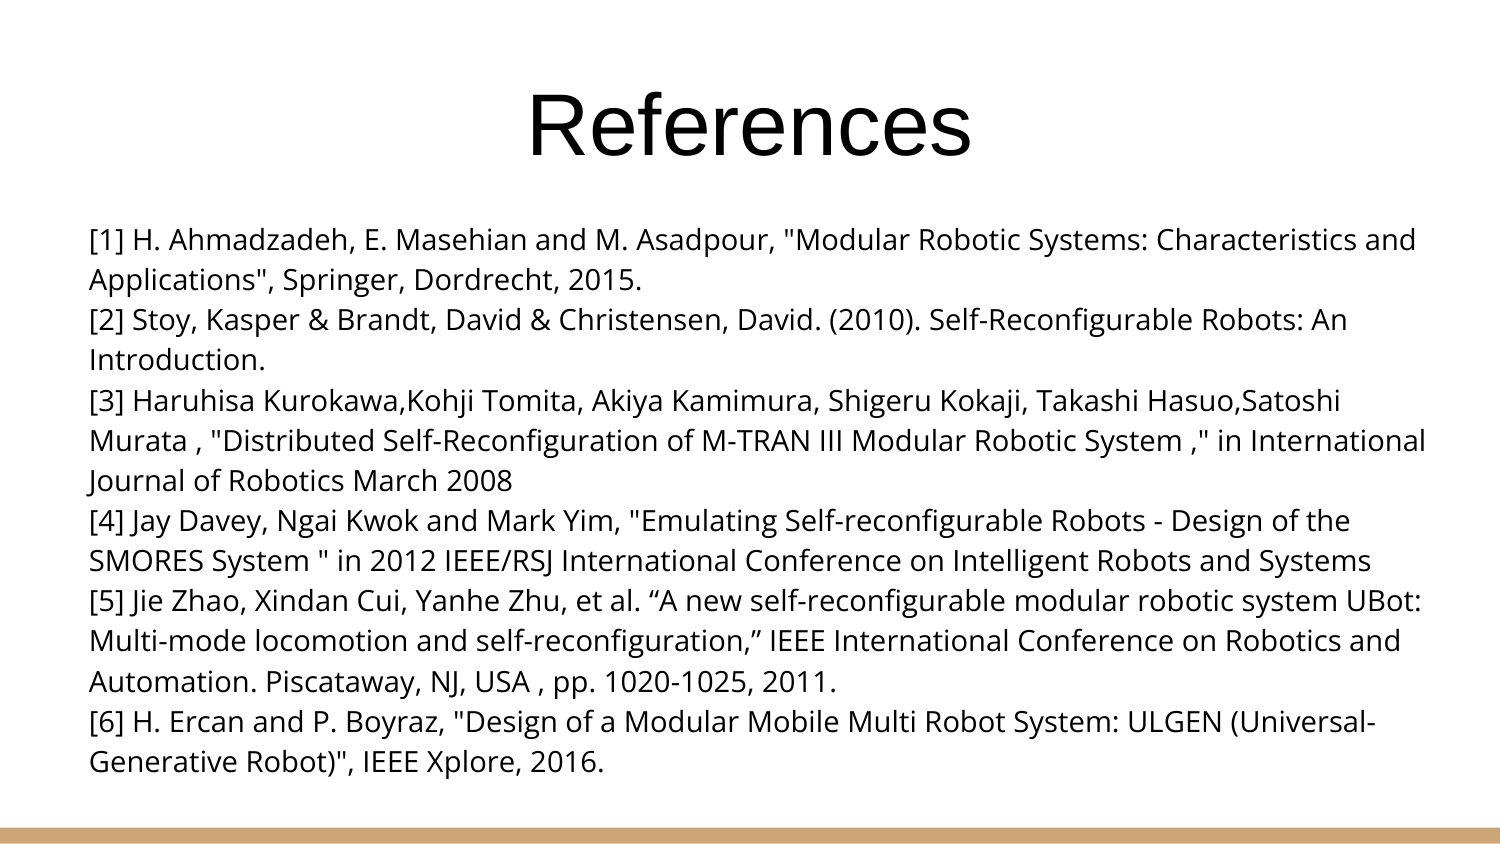

# References
[1] H. Ahmadzadeh, E. Masehian and M. Asadpour, "Modular Robotic Systems: Characteristics and Applications", Springer, Dordrecht, 2015.
[2] Stoy, Kasper & Brandt, David & Christensen, David. (2010). Self-Reconfigurable Robots: An Introduction.
[3] Haruhisa Kurokawa,Kohji Tomita, Akiya Kamimura, Shigeru Kokaji, Takashi Hasuo,Satoshi Murata , "Distributed Self-Reconfiguration of M-TRAN III Modular Robotic System ," in International Journal of Robotics March 2008
[4] Jay Davey, Ngai Kwok and Mark Yim, "Emulating Self-reconfigurable Robots - Design of the SMORES System " in 2012 IEEE/RSJ International Conference on Intelligent Robots and Systems
[5] Jie Zhao, Xindan Cui, Yanhe Zhu, et al. “A new self-reconfigurable modular robotic system UBot: Multi-mode locomotion and self-reconfiguration,” IEEE International Conference on Robotics and Automation. Piscataway, NJ, USA , pp. 1020-1025, 2011.
[6] H. Ercan and P. Boyraz, "Design of a Modular Mobile Multi Robot System: ULGEN (Universal-Generative Robot)", IEEE Xplore, 2016.